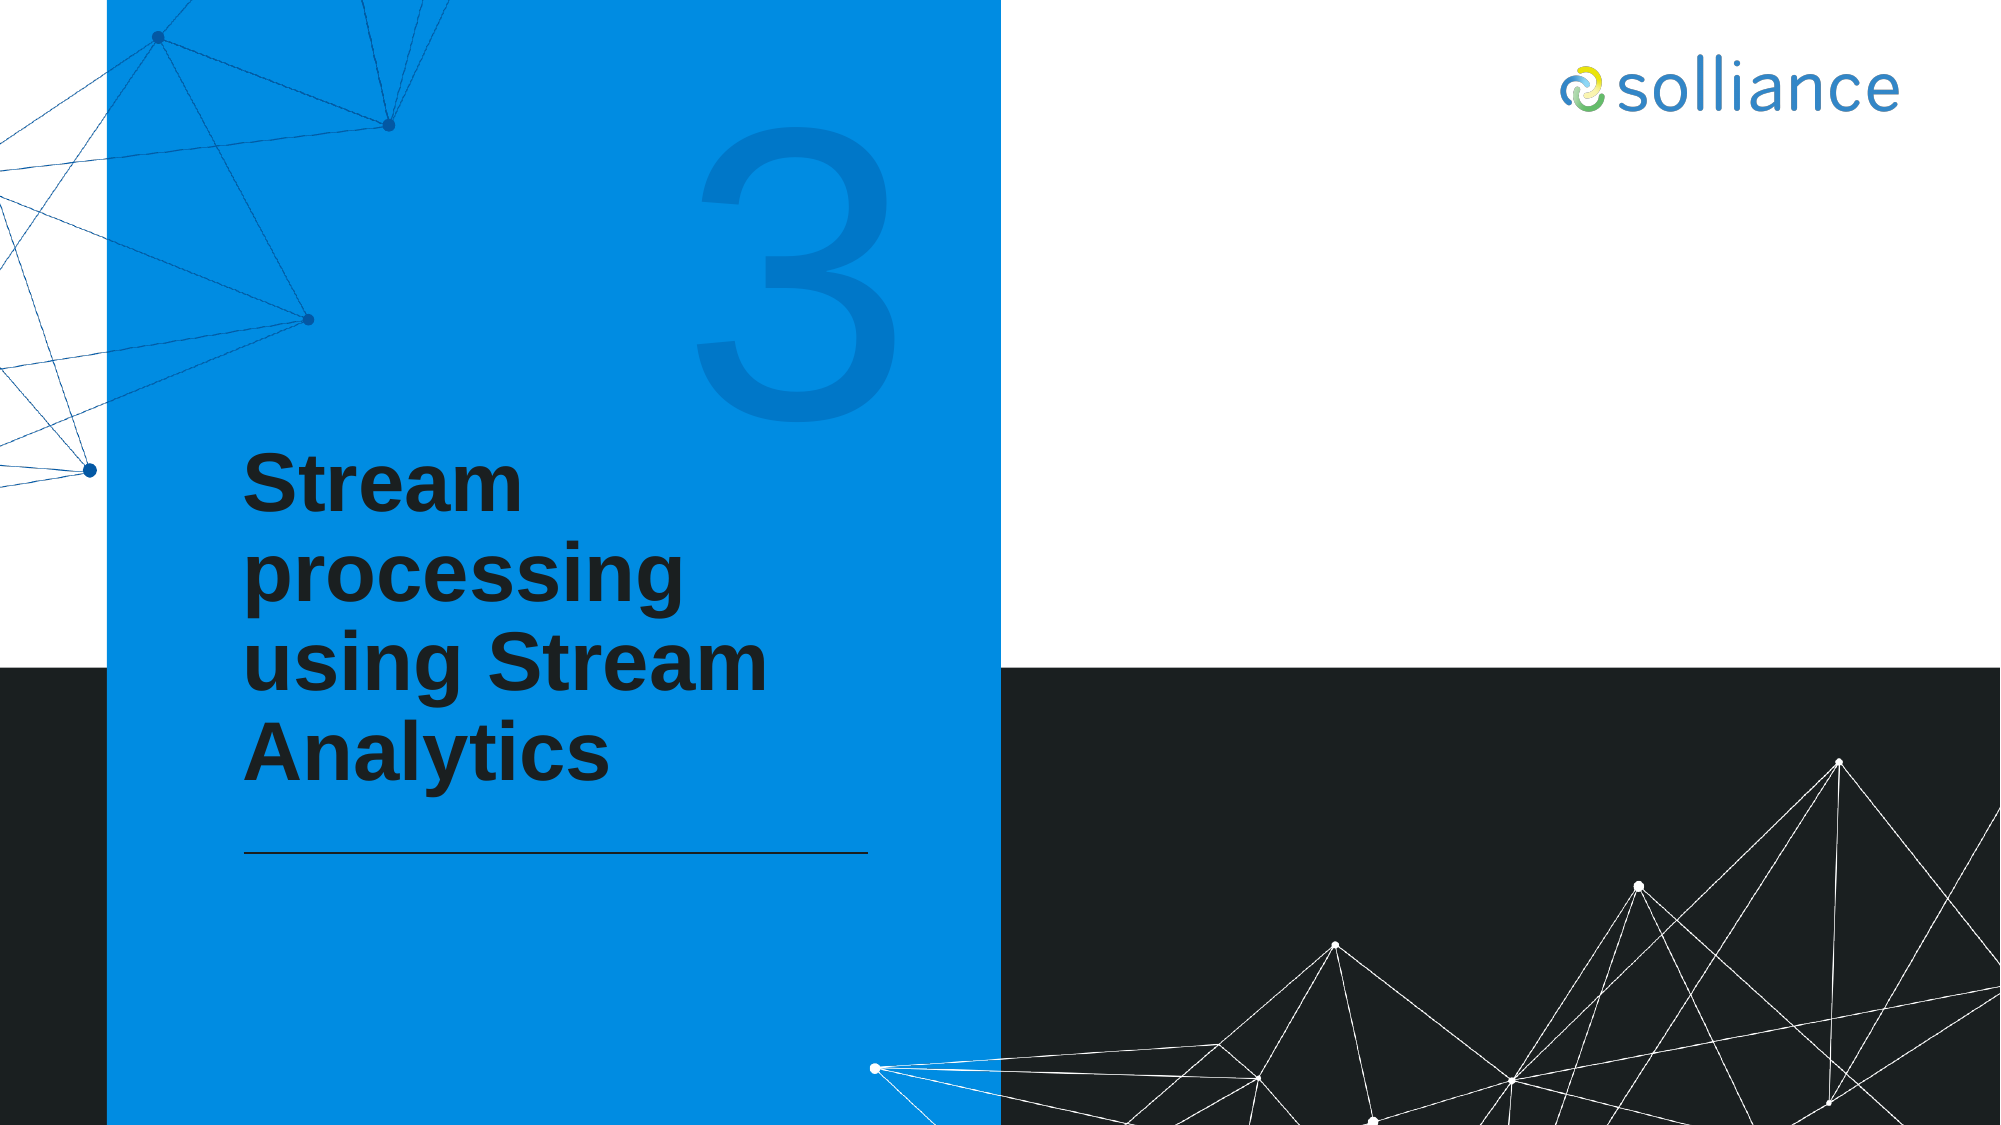

3
# Stream processing using Stream Analytics